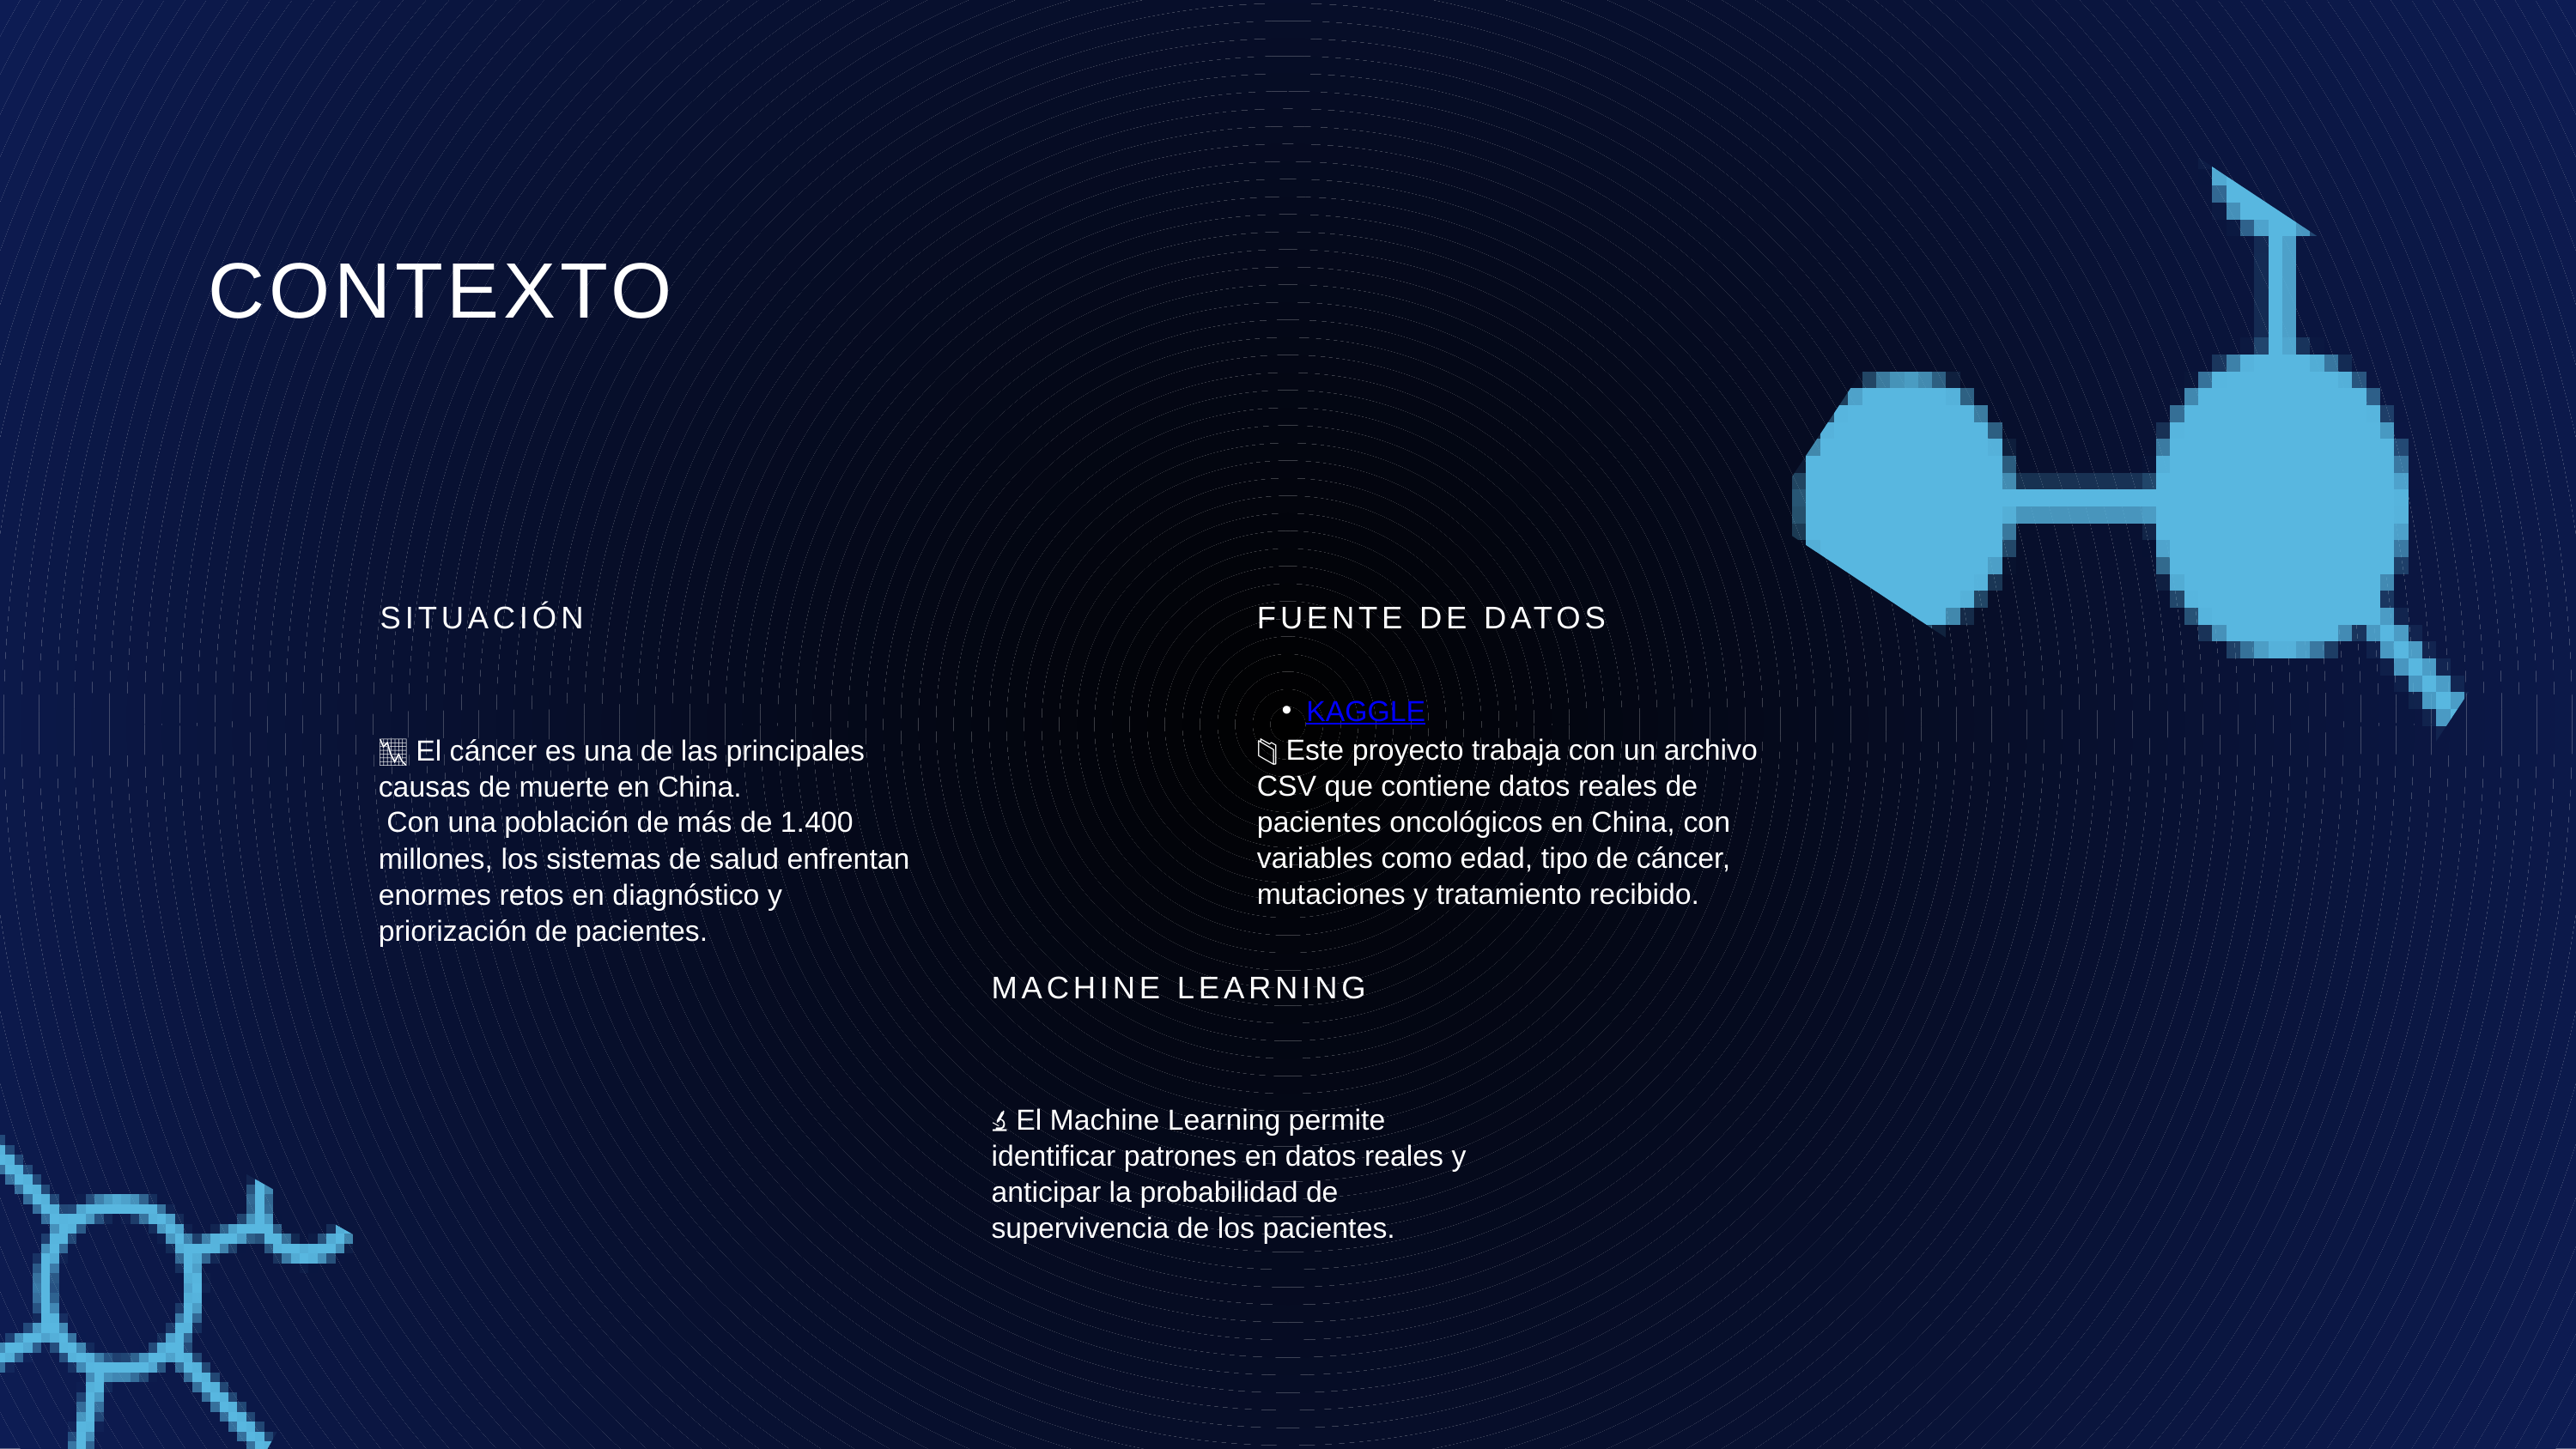

CONTEXTO
SITUACIÓN
FUENTE DE DATOS
KAGGLE
📁 Este proyecto trabaja con un archivo CSV que contiene datos reales de pacientes oncológicos en China, con variables como edad, tipo de cáncer, mutaciones y tratamiento recibido.
📉 El cáncer es una de las principales causas de muerte en China.
 Con una población de más de 1.400 millones, los sistemas de salud enfrentan enormes retos en diagnóstico y priorización de pacientes.
MACHINE LEARNING
🔬 El Machine Learning permite identificar patrones en datos reales y anticipar la probabilidad de supervivencia de los pacientes.